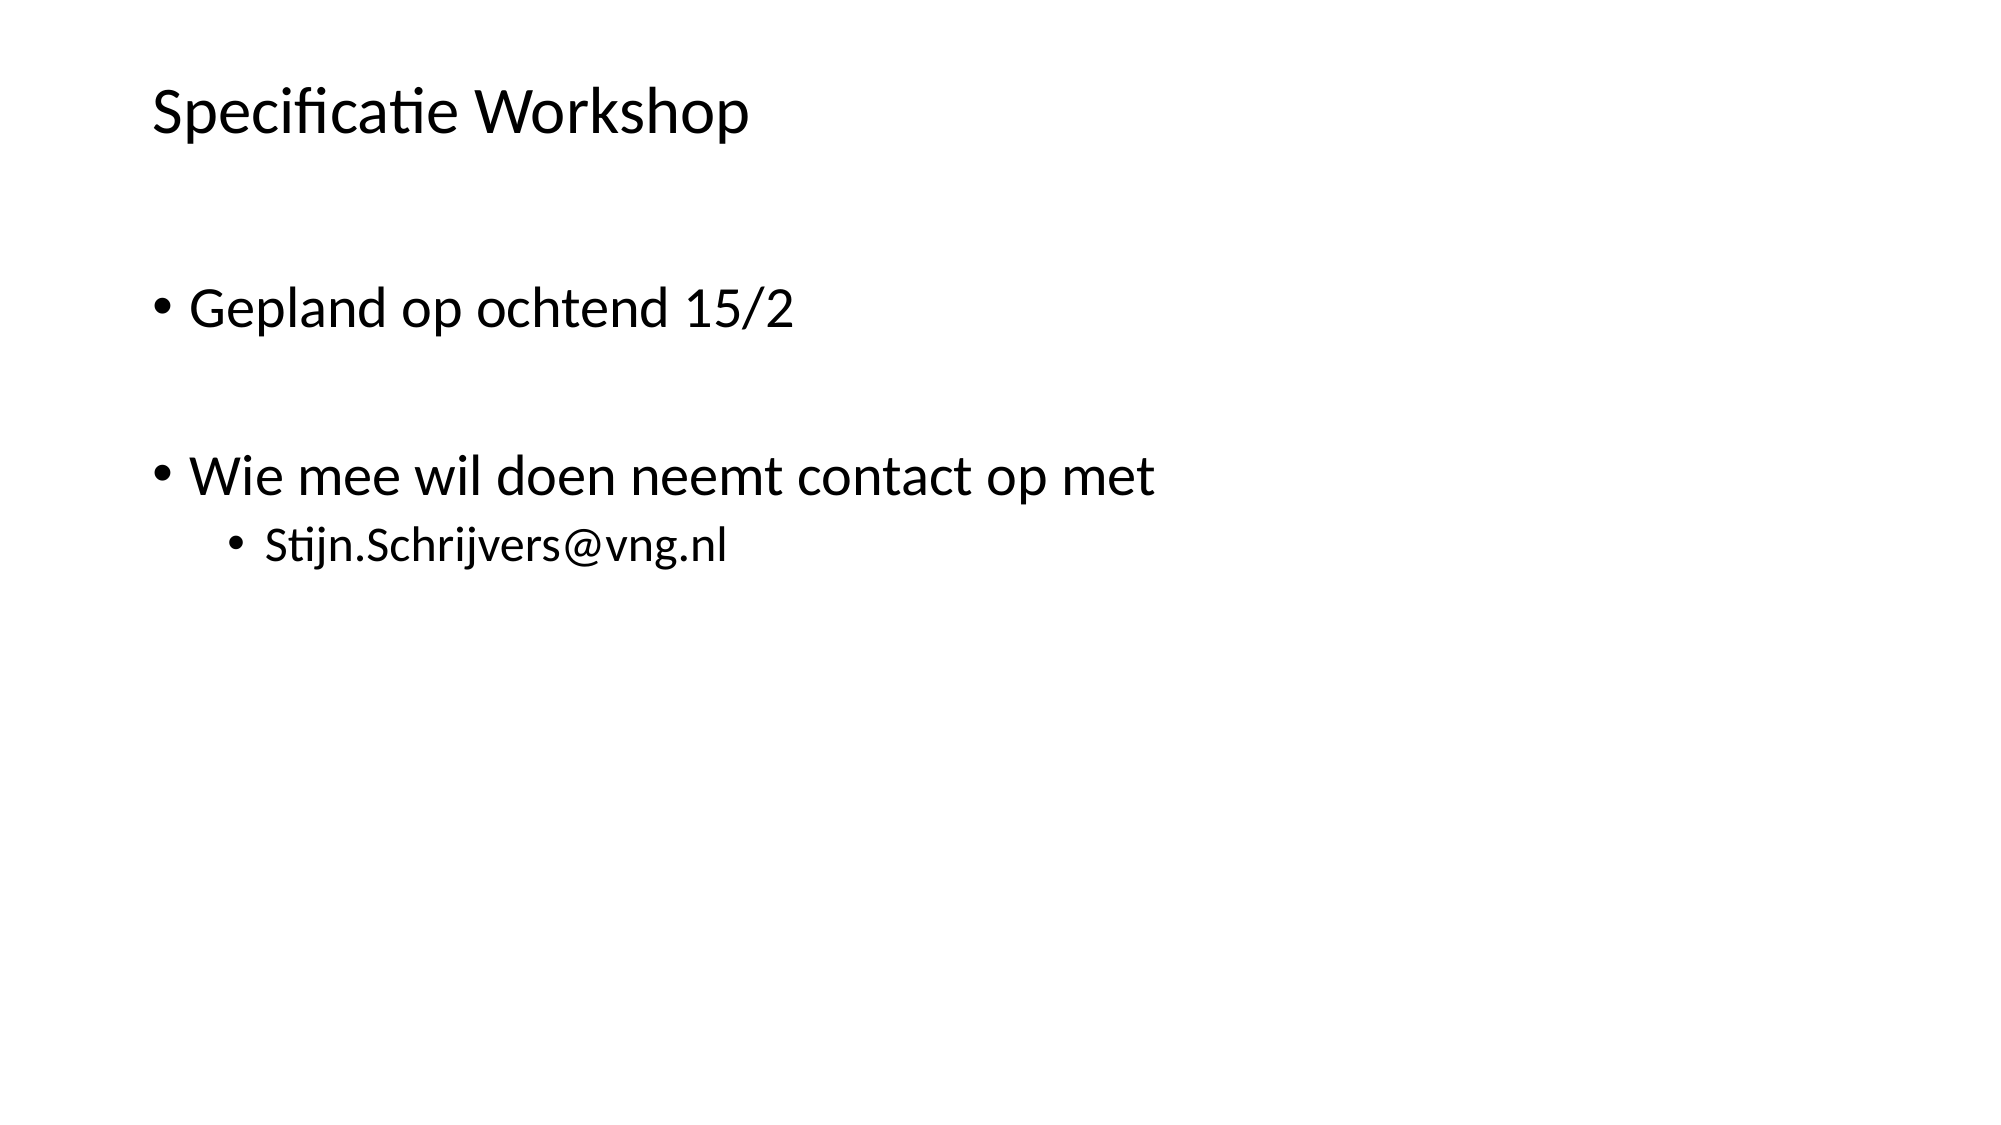

# Specificatie Workshop

Gepland op ochtend 15/2

Wie mee wil doen neemt contact op met
Stijn.Schrijvers@vng.nl